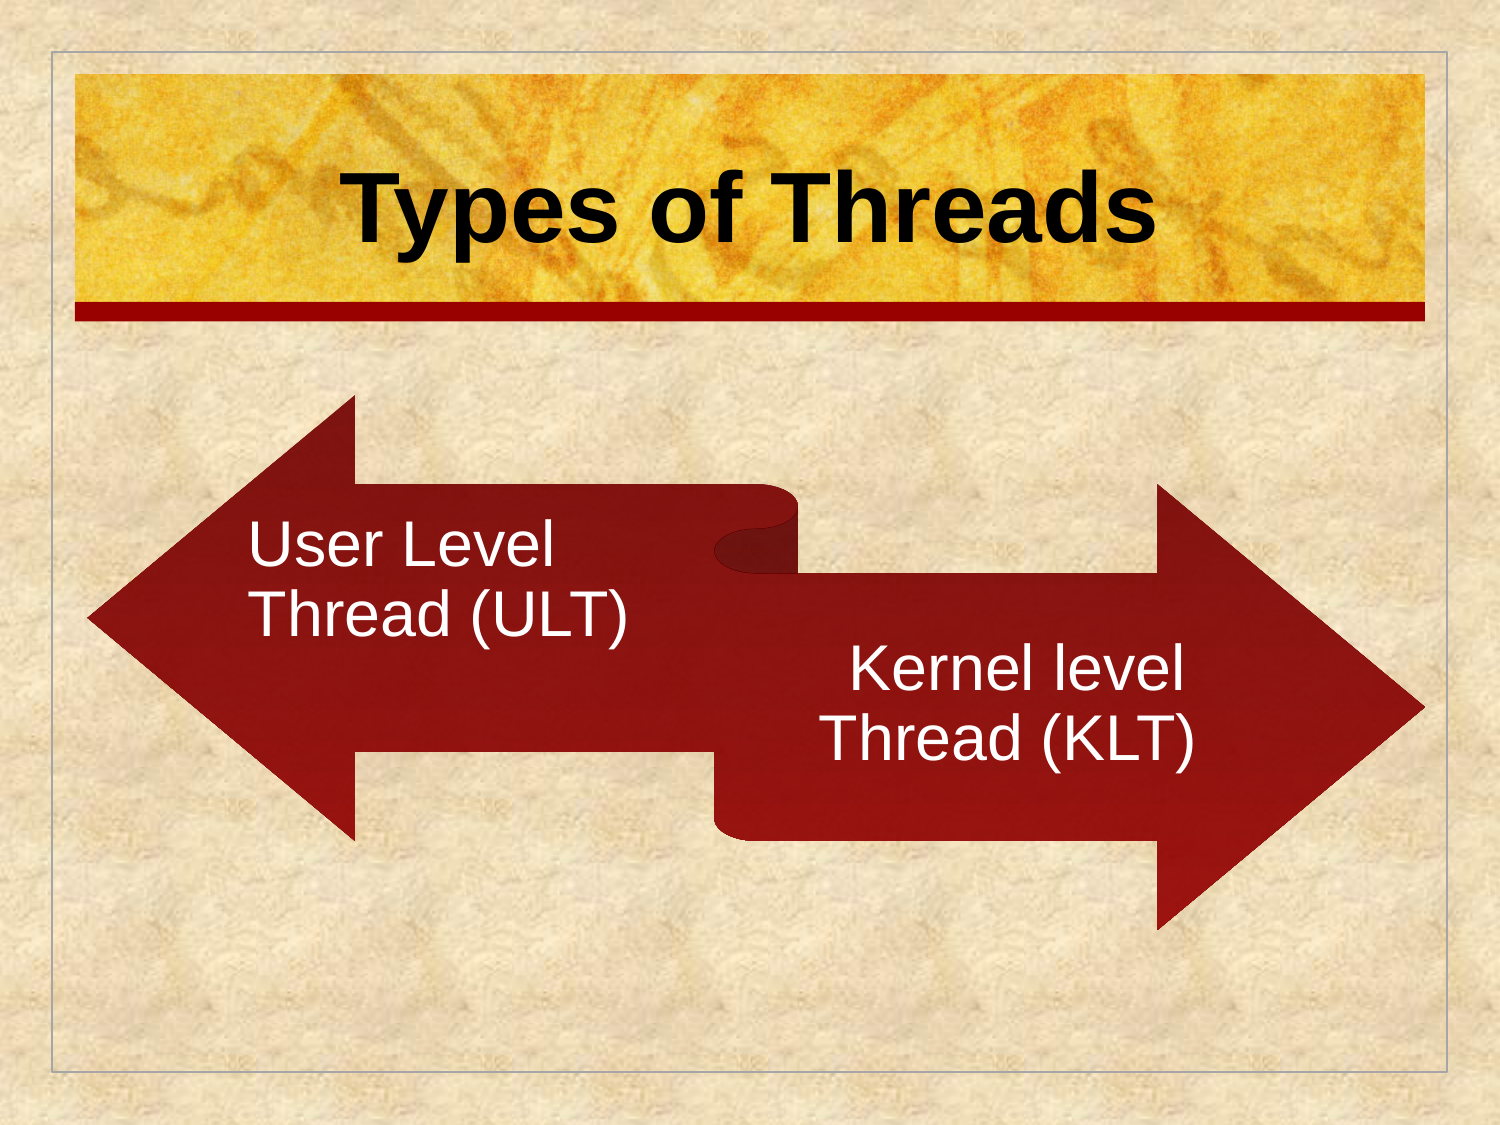

# Types of Threads
User Level Thread (ULT)

Kernel level Thread (KLT)